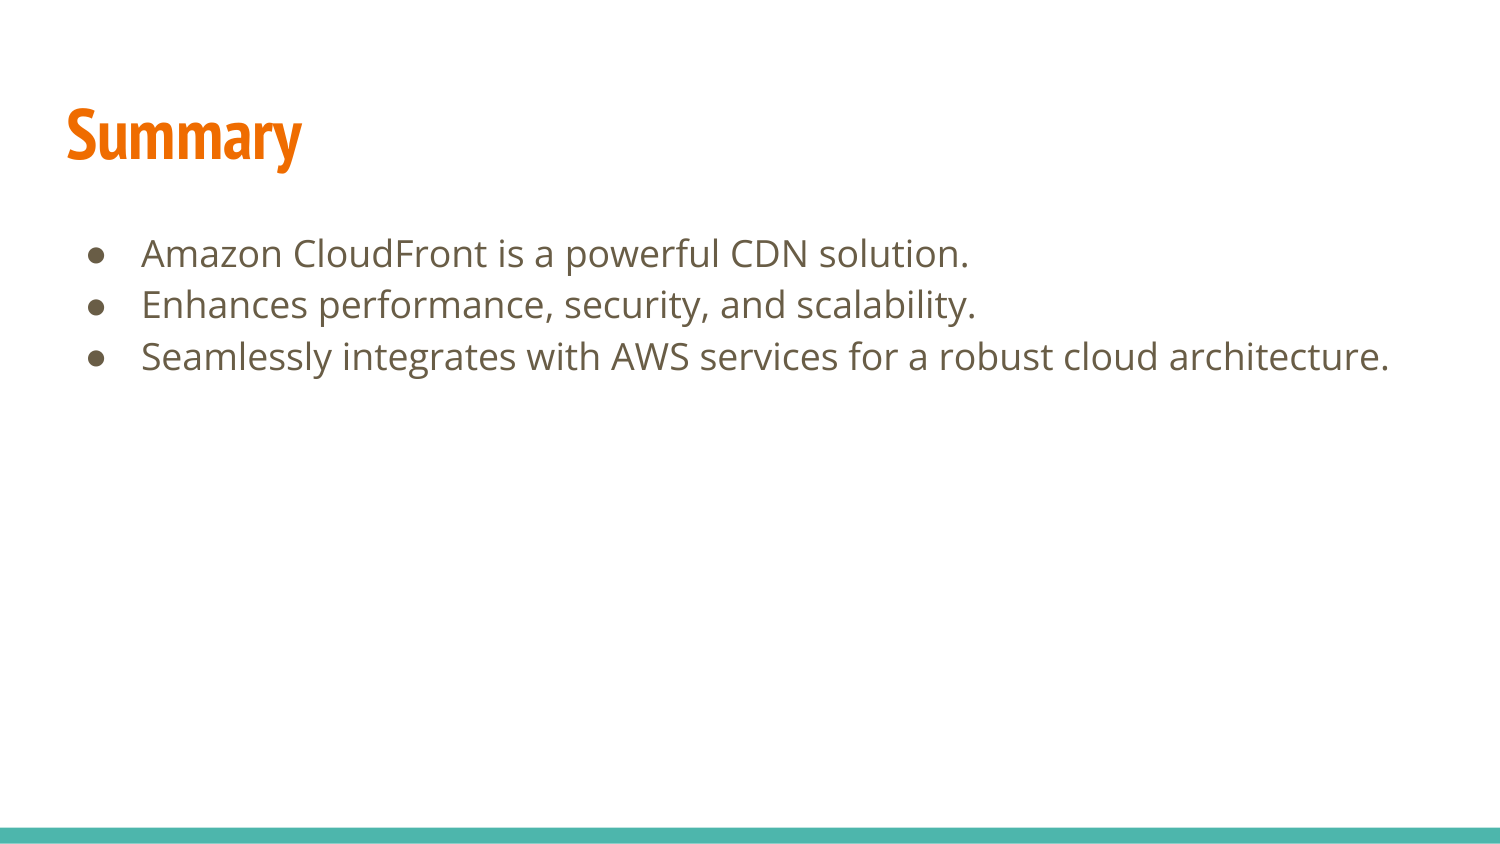

# Summary
Amazon CloudFront is a powerful CDN solution.
Enhances performance, security, and scalability.
Seamlessly integrates with AWS services for a robust cloud architecture.